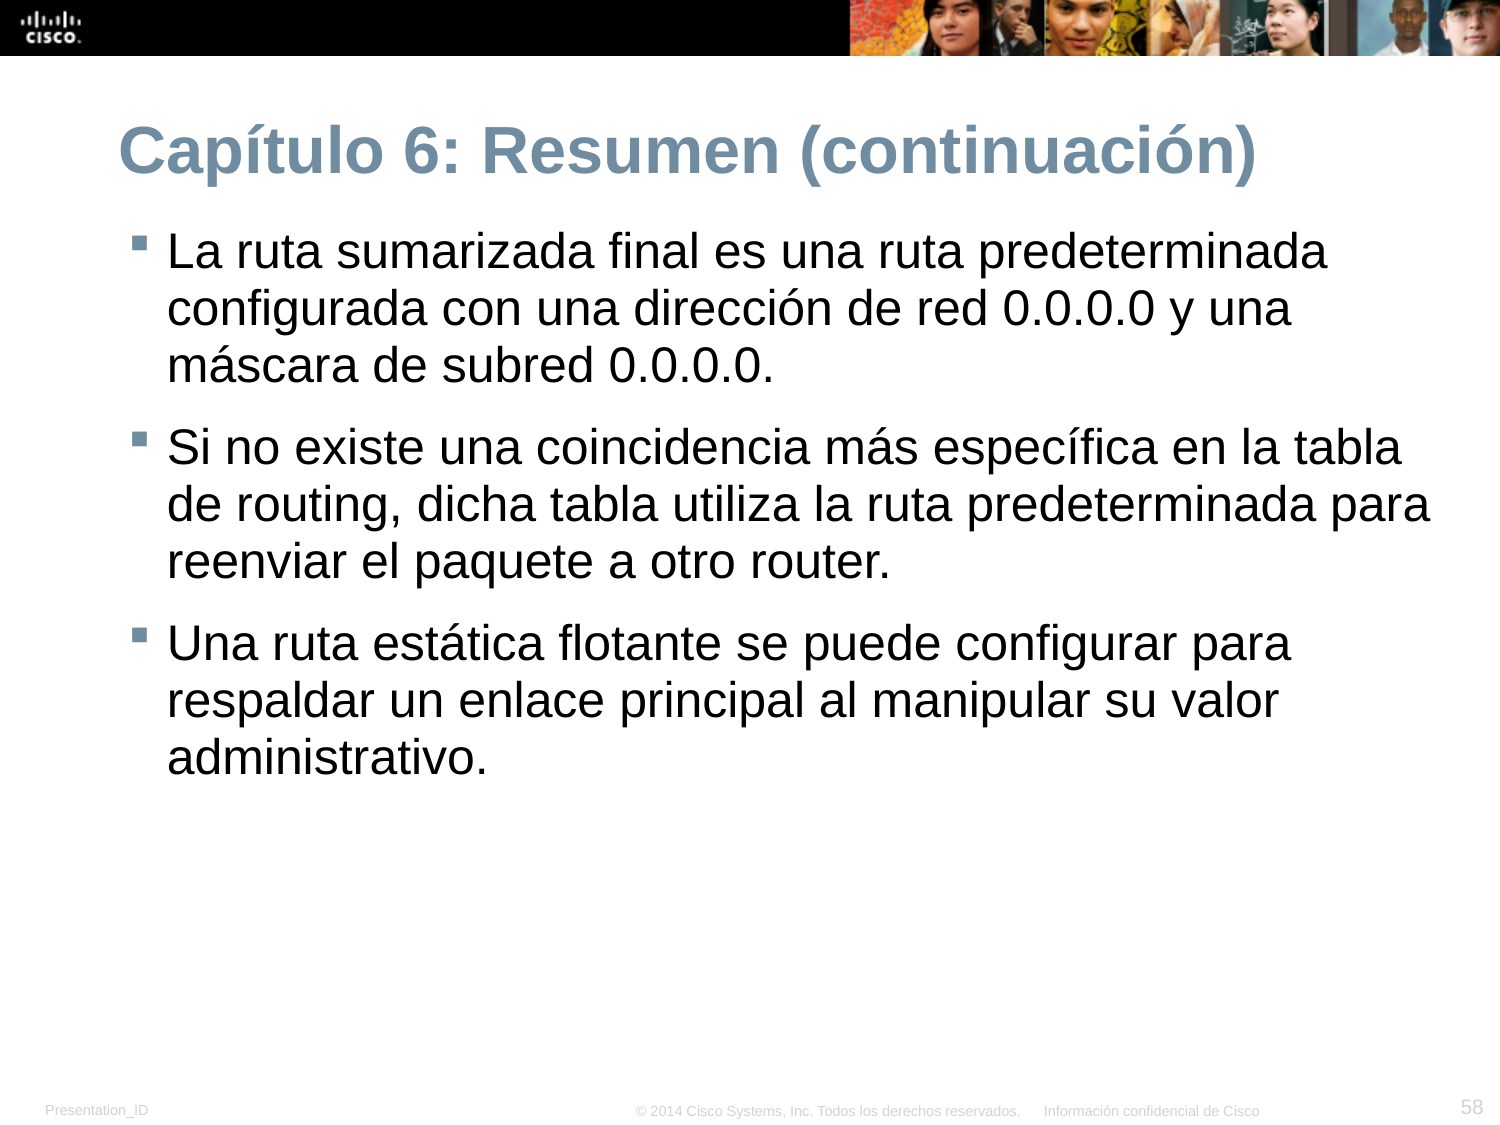

# Capítulo 6: Resumen (continuación)
La ruta sumarizada final es una ruta predeterminada configurada con una dirección de red 0.0.0.0 y una máscara de subred 0.0.0.0.
Si no existe una coincidencia más específica en la tabla de routing, dicha tabla utiliza la ruta predeterminada para reenviar el paquete a otro router.
Una ruta estática flotante se puede configurar para respaldar un enlace principal al manipular su valor administrativo.